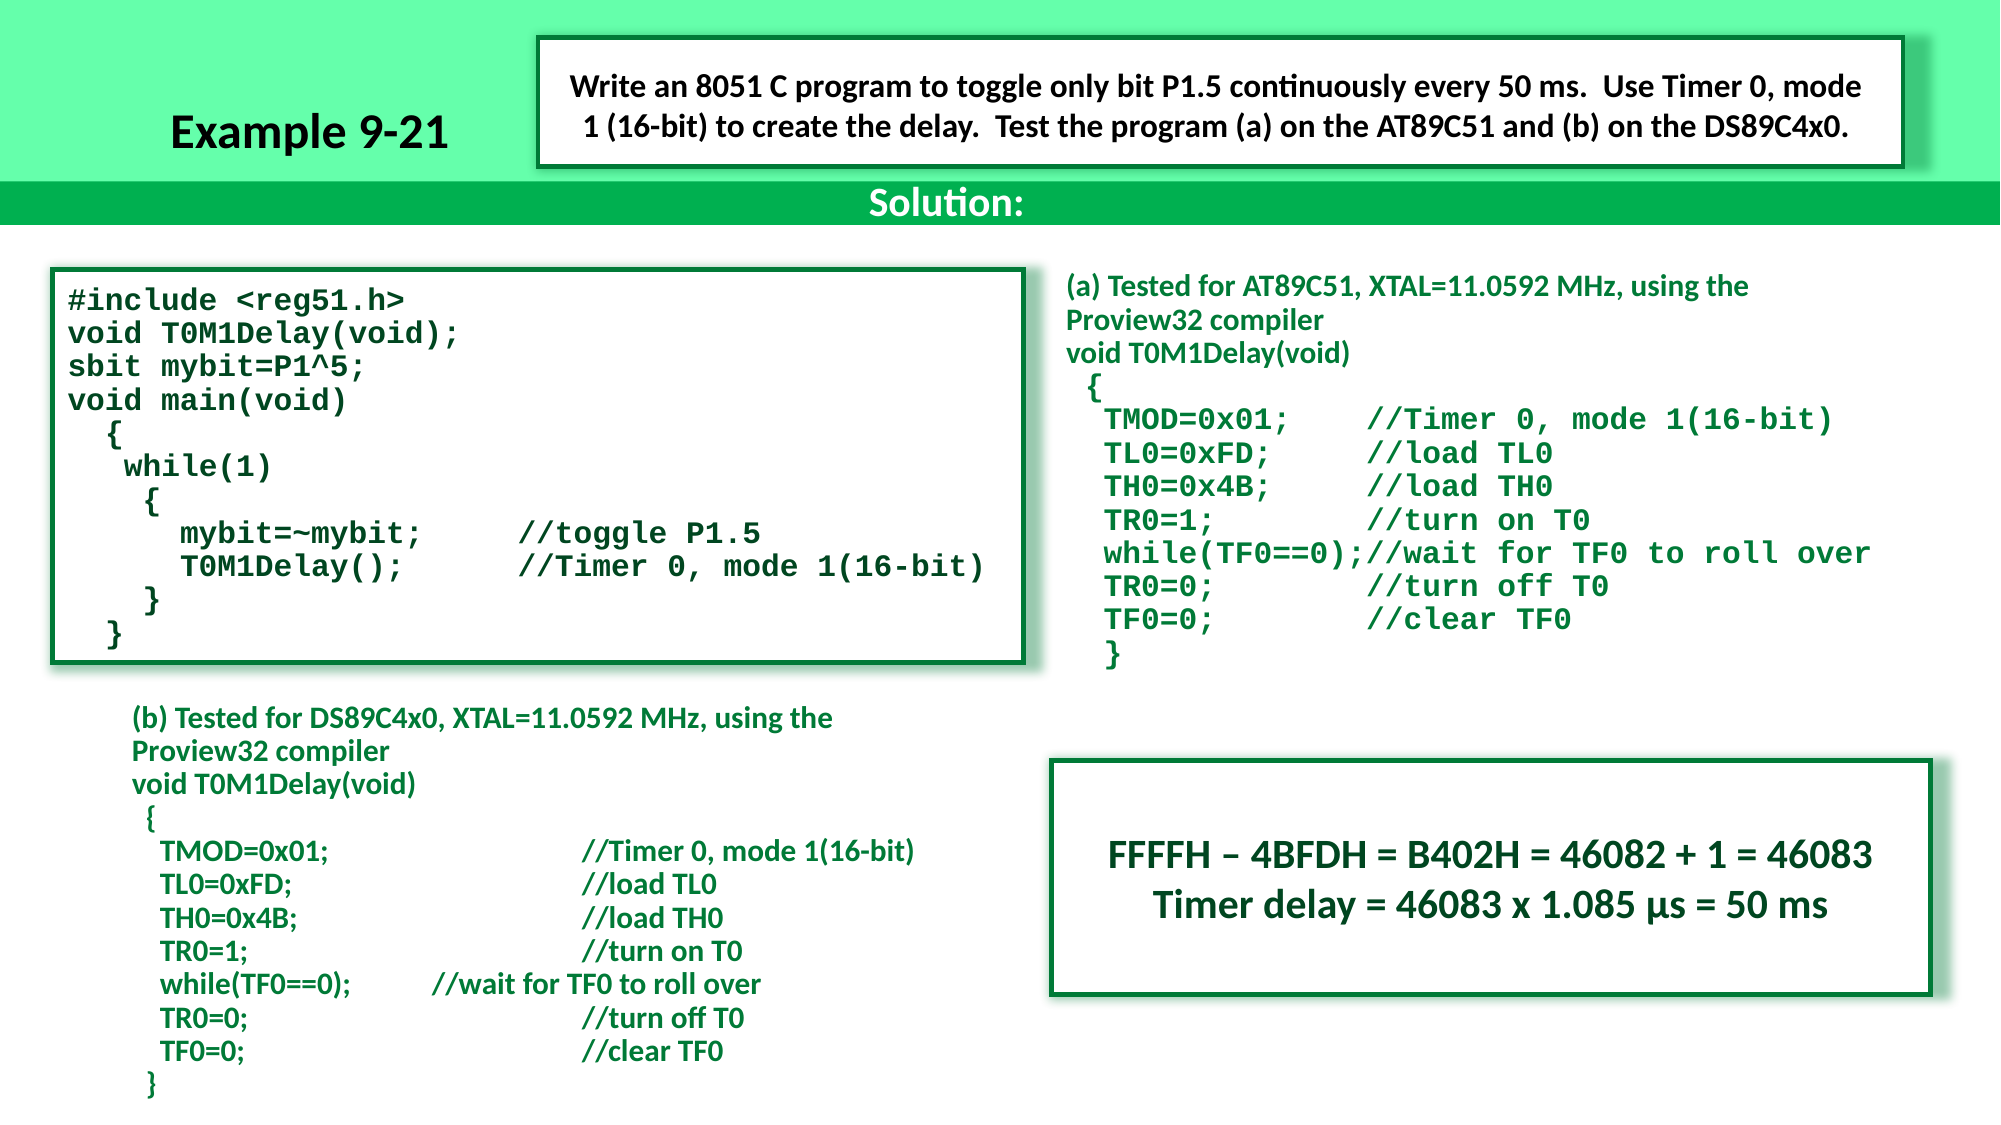

Write an 8051 C program to toggle only bit P1.5 continuously every 50 ms.  Use Timer 0, mode 1 (16-bit) to create the delay.  Test the program (a) on the AT89C51 and (b) on the DS89C4x0.
Example 9-21
Solution:
(a) Tested for AT89C51, XTAL=11.0592 MHz, using the Proview32 compiler
void T0M1Delay(void)
 {
  TMOD=0x01;	//Timer 0, mode 1(16-bit)
  TL0=0xFD;	//load TL0
  TH0=0x4B;	//load TH0
  TR0=1;	//turn on T0
  while(TF0==0);//wait for TF0 to roll over
  TR0=0;	//turn off T0
  TF0=0;	//clear TF0
  }

#include <reg51.h>
void T0M1Delay(void);
sbit mybit=P1^5;
void main(void)
  {
   while(1)
    {
      mybit=~mybit;	//toggle P1.5
      T0M1Delay();	//Timer 0, mode 1(16-bit)
    }
  }
(b) Tested for DS89C4x0, XTAL=11.0592 MHz, using the Proview32 compiler
void T0M1Delay(void)
  {
    TMOD=0x01;		//Timer 0, mode 1(16-bit)
    TL0=0xFD;		//load TL0
    TH0=0x4B;		//load TH0
    TR0=1;			//turn on T0
    while(TF0==0);	//wait for TF0 to roll over
    TR0=0;			//turn off T0
    TF0=0;			//clear TF0
  }

FFFFH – 4BFDH = B402H = 46082 + 1 = 46083
Timer delay = 46083 x 1.085 µs = 50 ms